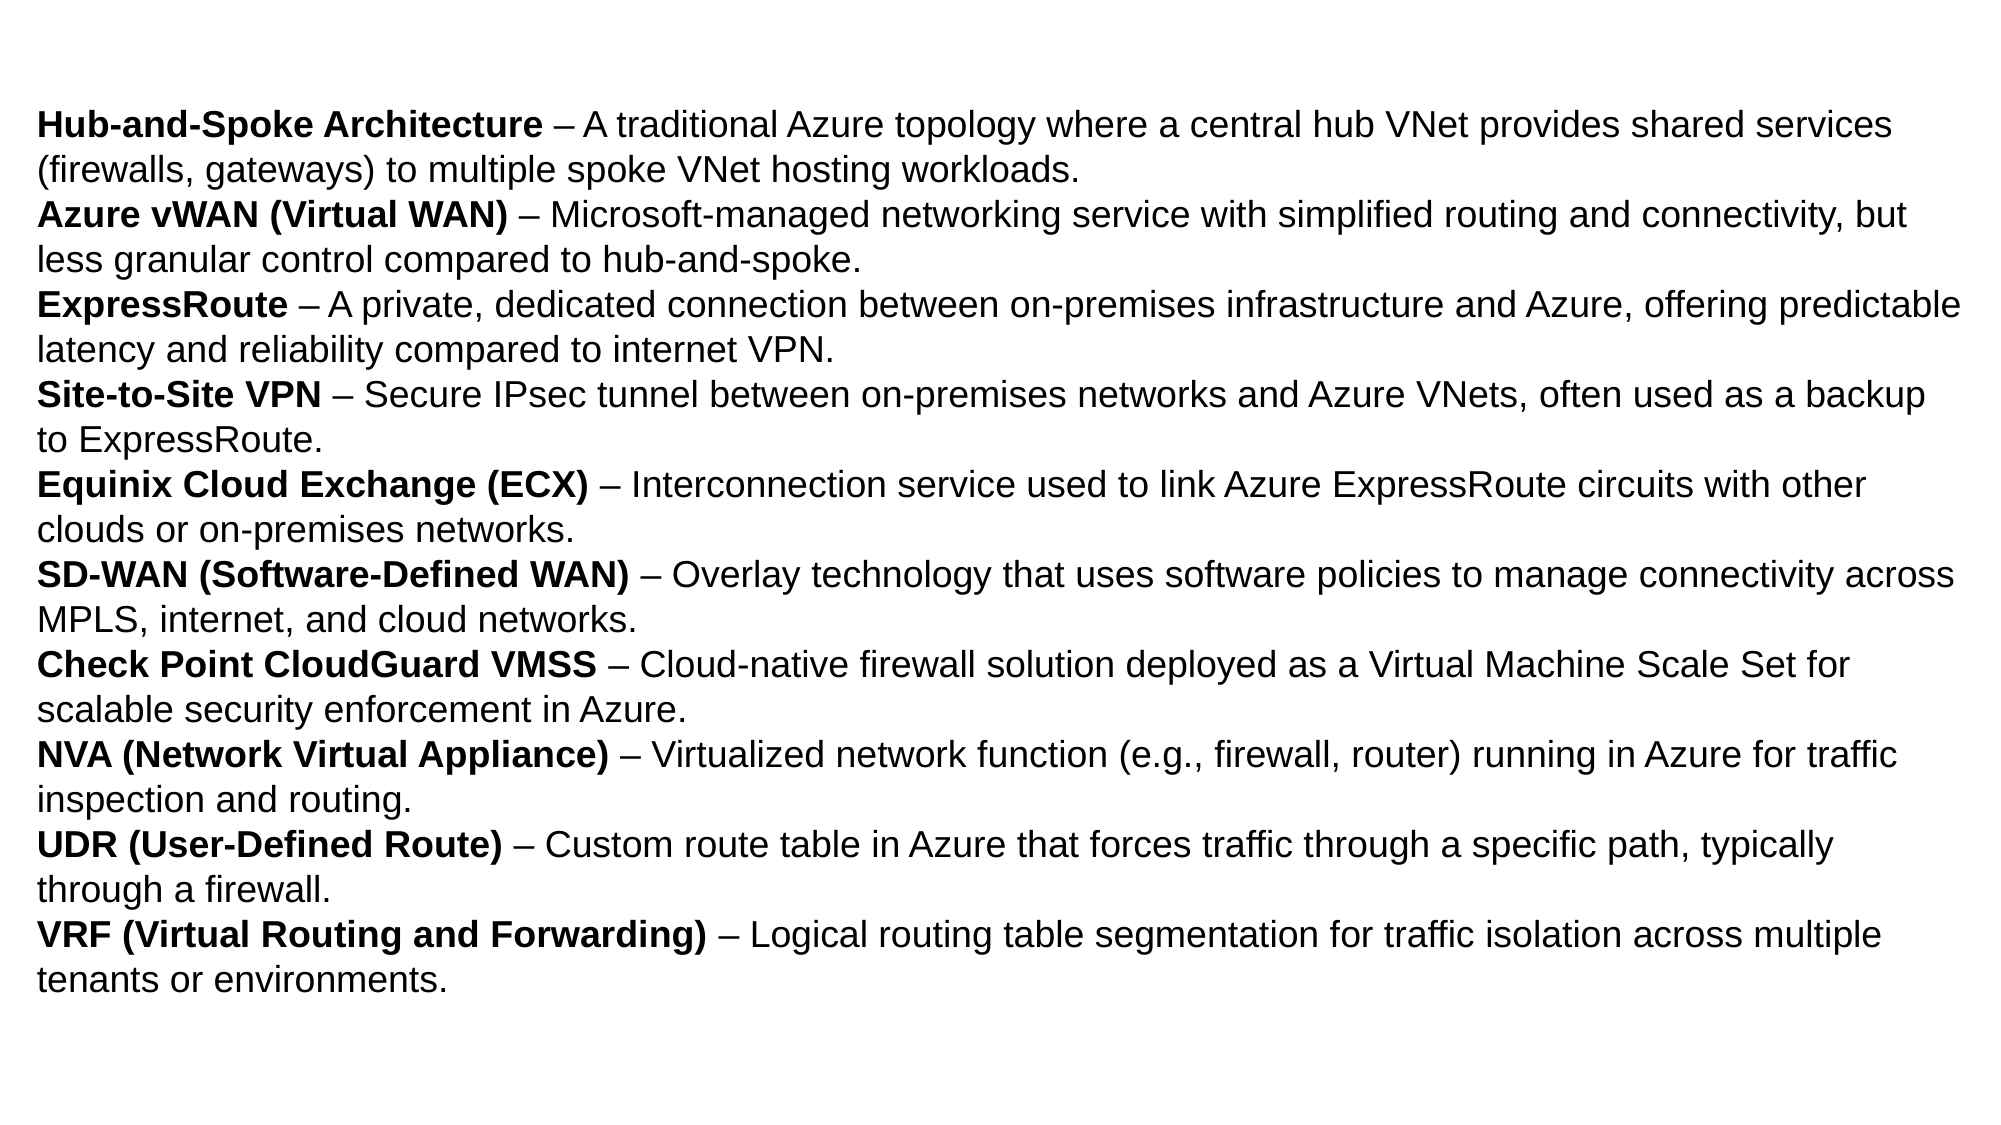

Hub-and-Spoke Architecture – A traditional Azure topology where a central hub VNet provides shared services (firewalls, gateways) to multiple spoke VNet hosting workloads.
Azure vWAN (Virtual WAN) – Microsoft-managed networking service with simplified routing and connectivity, but less granular control compared to hub-and-spoke.
ExpressRoute – A private, dedicated connection between on-premises infrastructure and Azure, offering predictable latency and reliability compared to internet VPN.
Site-to-Site VPN – Secure IPsec tunnel between on-premises networks and Azure VNets, often used as a backup to ExpressRoute.
Equinix Cloud Exchange (ECX) – Interconnection service used to link Azure ExpressRoute circuits with other clouds or on-premises networks.
SD-WAN (Software-Defined WAN) – Overlay technology that uses software policies to manage connectivity across MPLS, internet, and cloud networks.
Check Point CloudGuard VMSS – Cloud-native firewall solution deployed as a Virtual Machine Scale Set for scalable security enforcement in Azure.
NVA (Network Virtual Appliance) – Virtualized network function (e.g., firewall, router) running in Azure for traffic inspection and routing.
UDR (User-Defined Route) – Custom route table in Azure that forces traffic through a specific path, typically through a firewall.
VRF (Virtual Routing and Forwarding) – Logical routing table segmentation for traffic isolation across multiple tenants or environments.